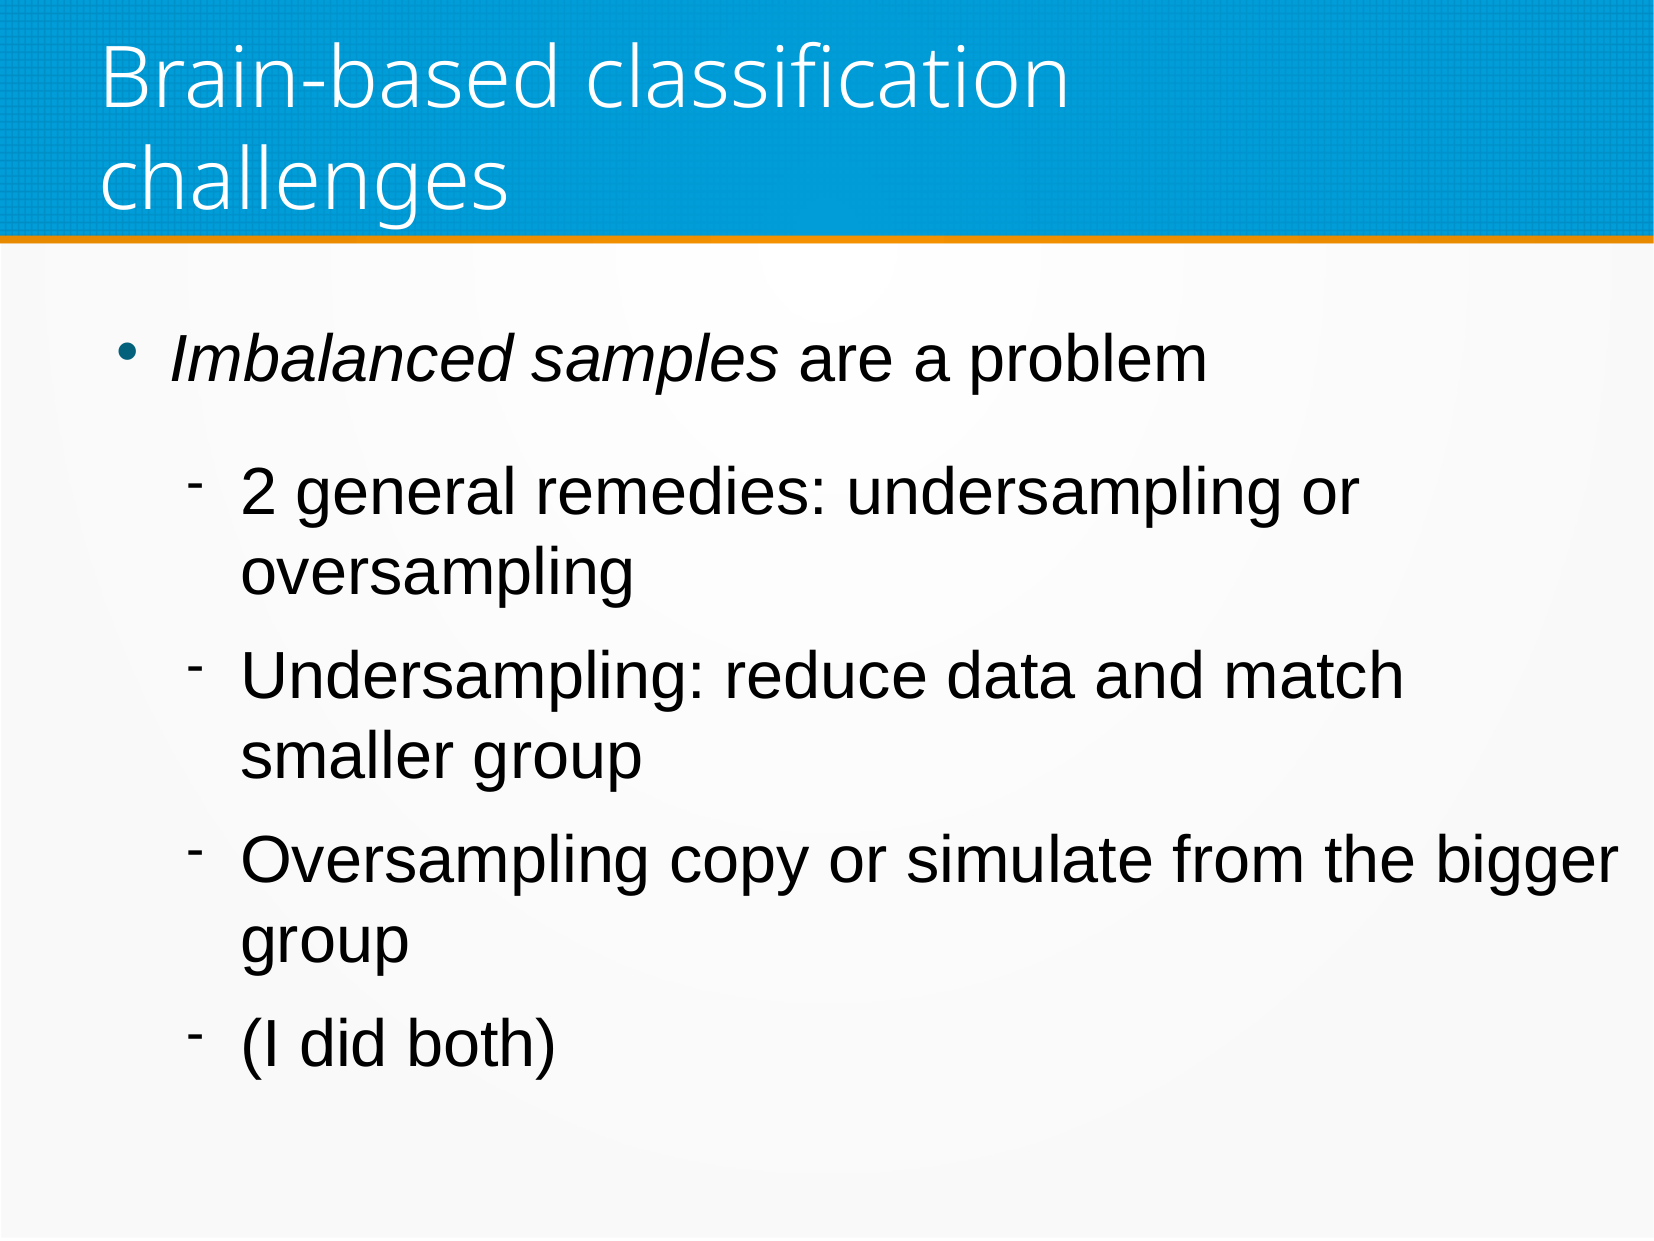

# Brain-based classification challenges
Imbalanced samples are a problem
2 general remedies: undersampling or oversampling
Undersampling: reduce data and match smaller group
Oversampling copy or simulate from the bigger group
(I did both)